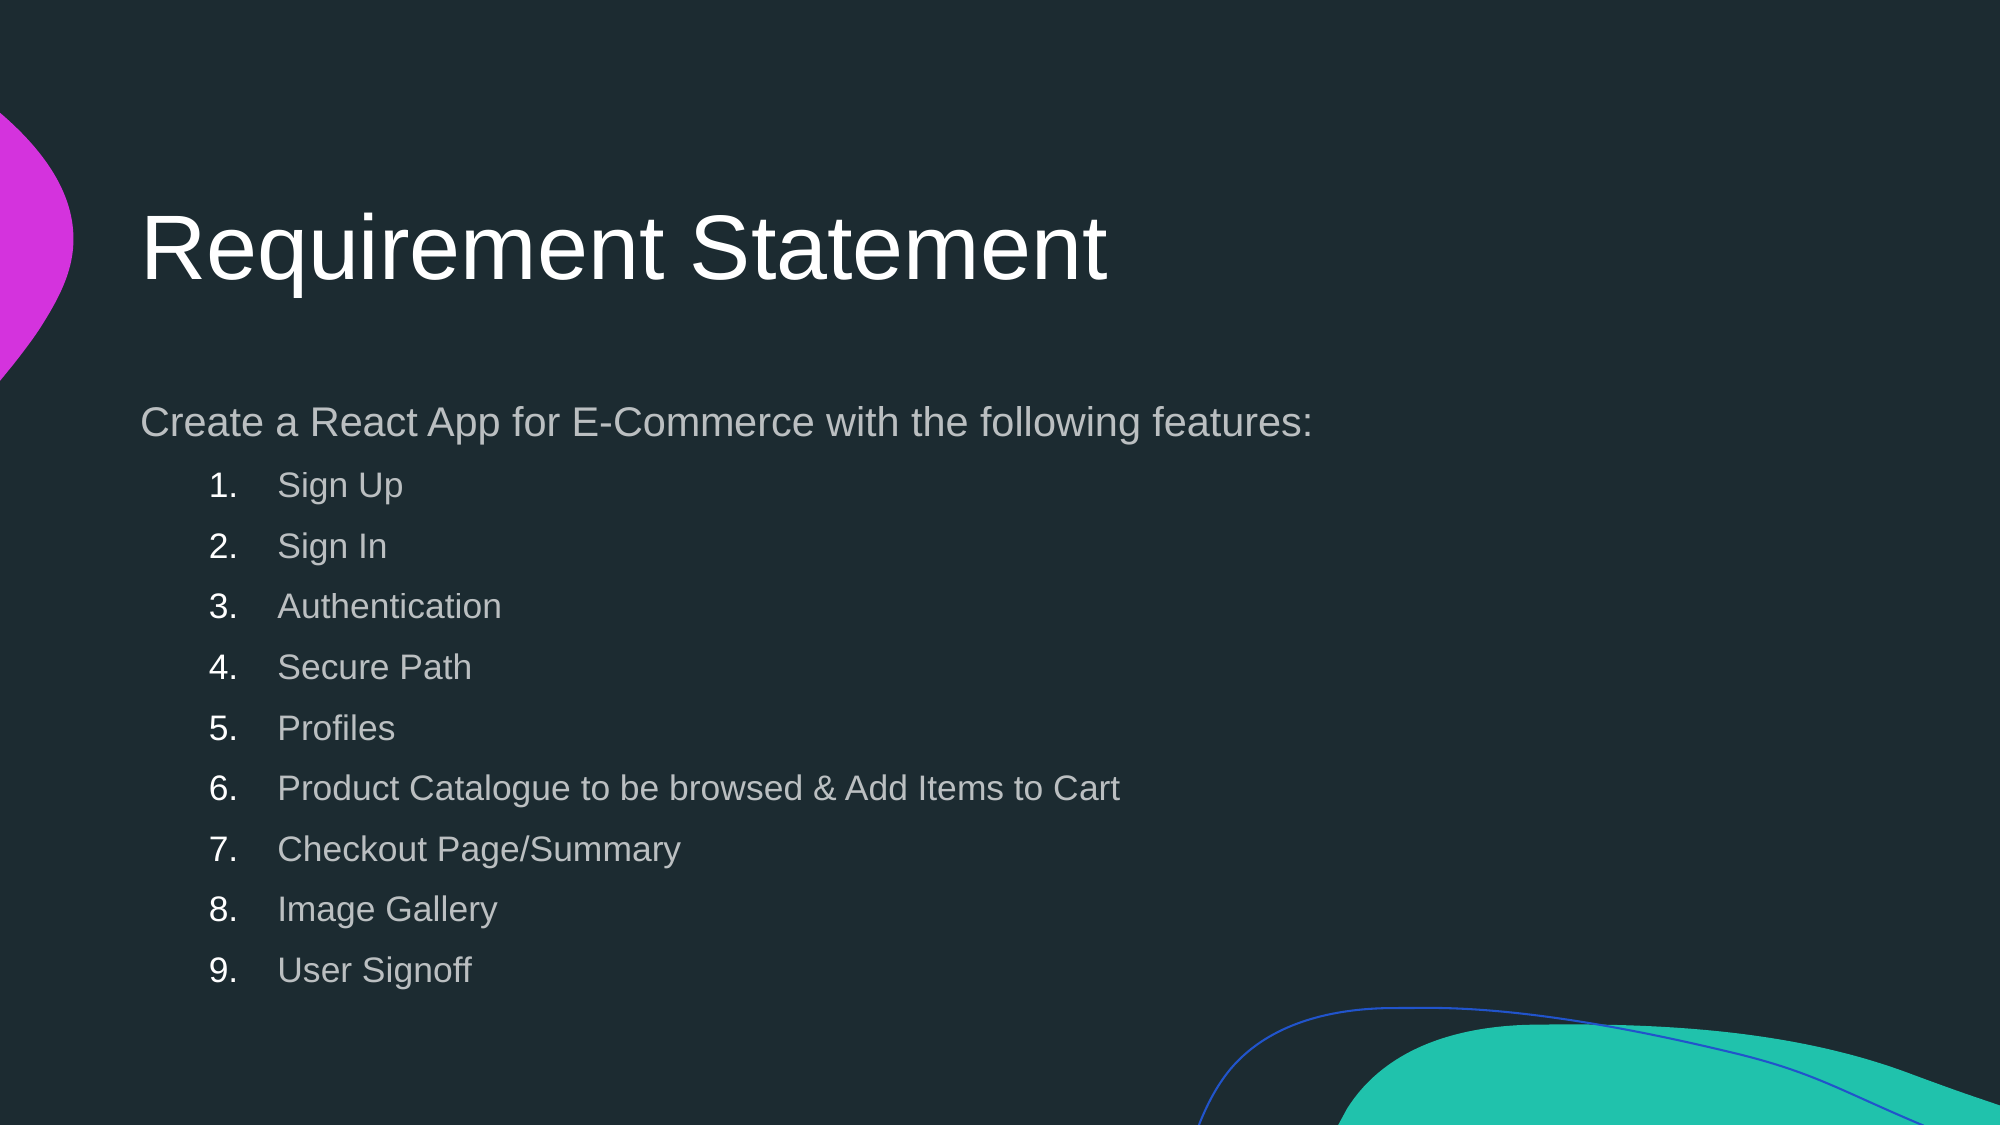

# Requirement Statement
Create a React App for E-Commerce with the following features:
Sign Up
Sign In
Authentication
Secure Path
Profiles
Product Catalogue to be browsed & Add Items to Cart
Checkout Page/Summary
Image Gallery
User Signoff